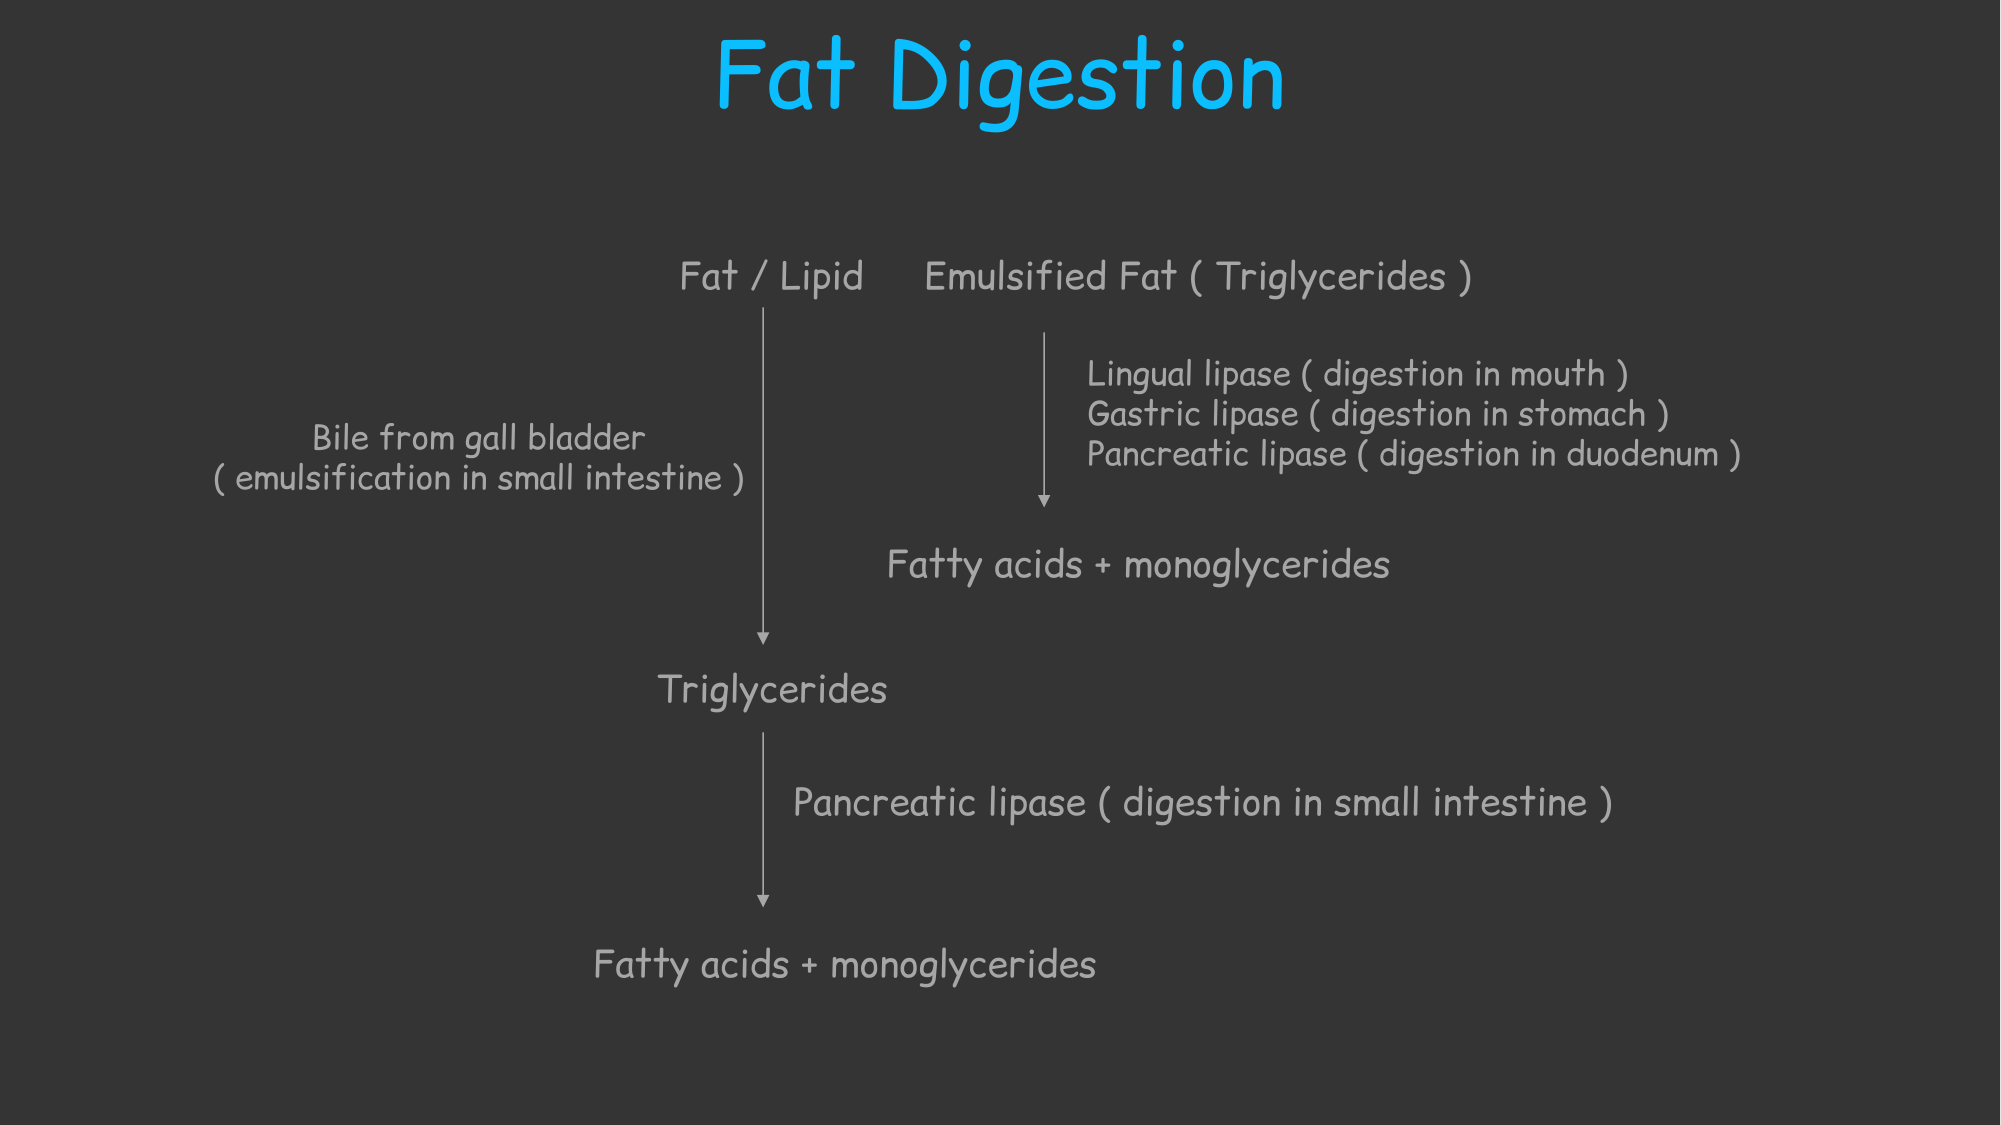

# Fat Digestion
Fat / Lipid
Emulsified Fat ( Triglycerides )

Lingual lipase ( digestion in mouth )
Gastric lipase ( digestion in stomach )
Pancreatic lipase ( digestion in duodenum )
Bile from gall bladder
( emulsification in small intestine )
Fatty acids + monoglycerides
Triglycerides

Pancreatic lipase ( digestion in small intestine )
Fatty acids + monoglycerides